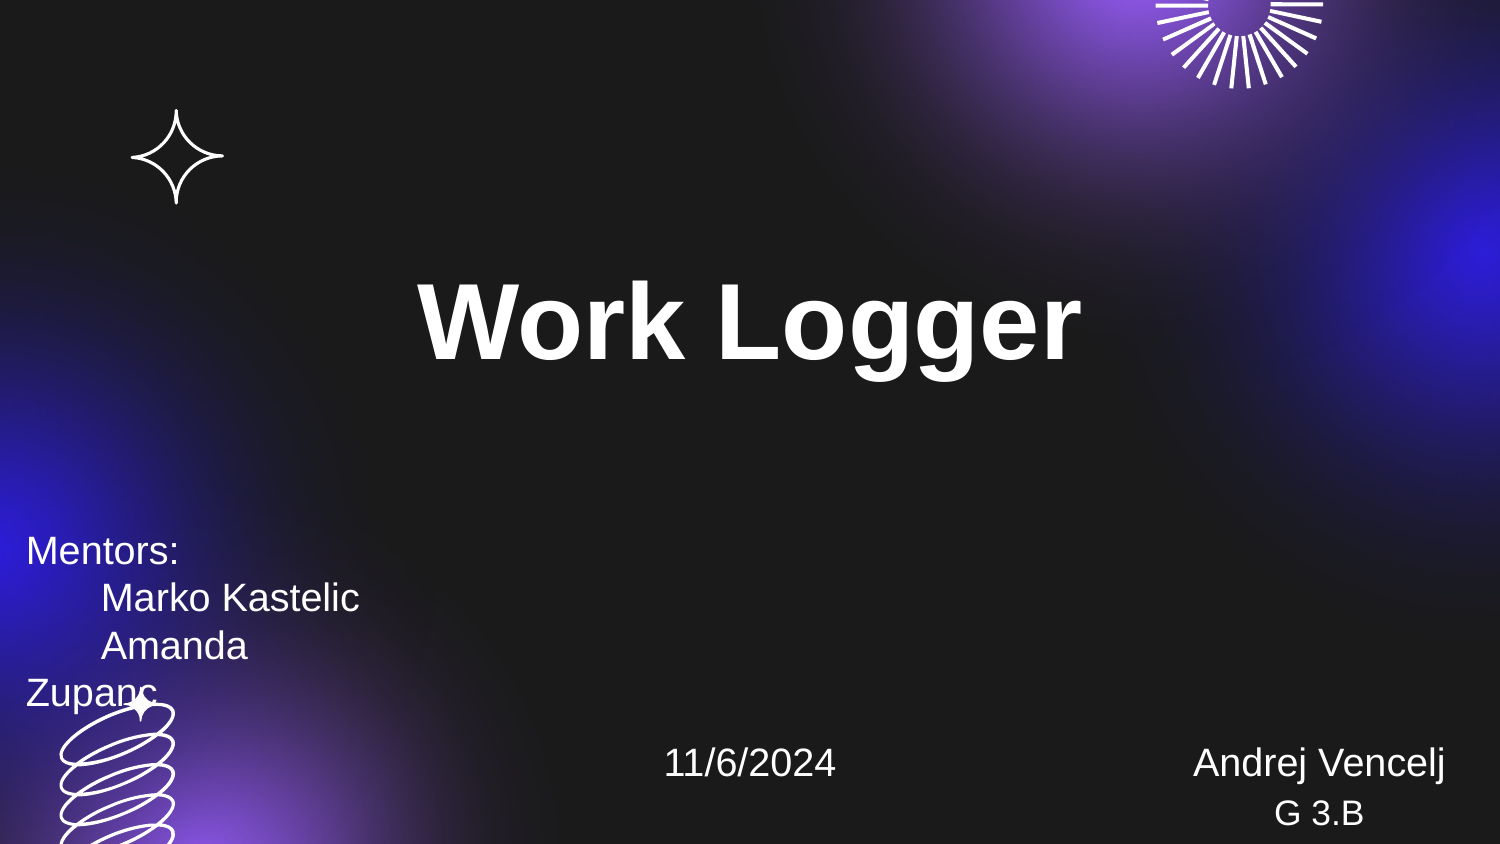

# Work Logger
Mentors:
Marko Kastelic
Amanda Zupanc
Andrej Vencelj
11/6/2024
G 3.B